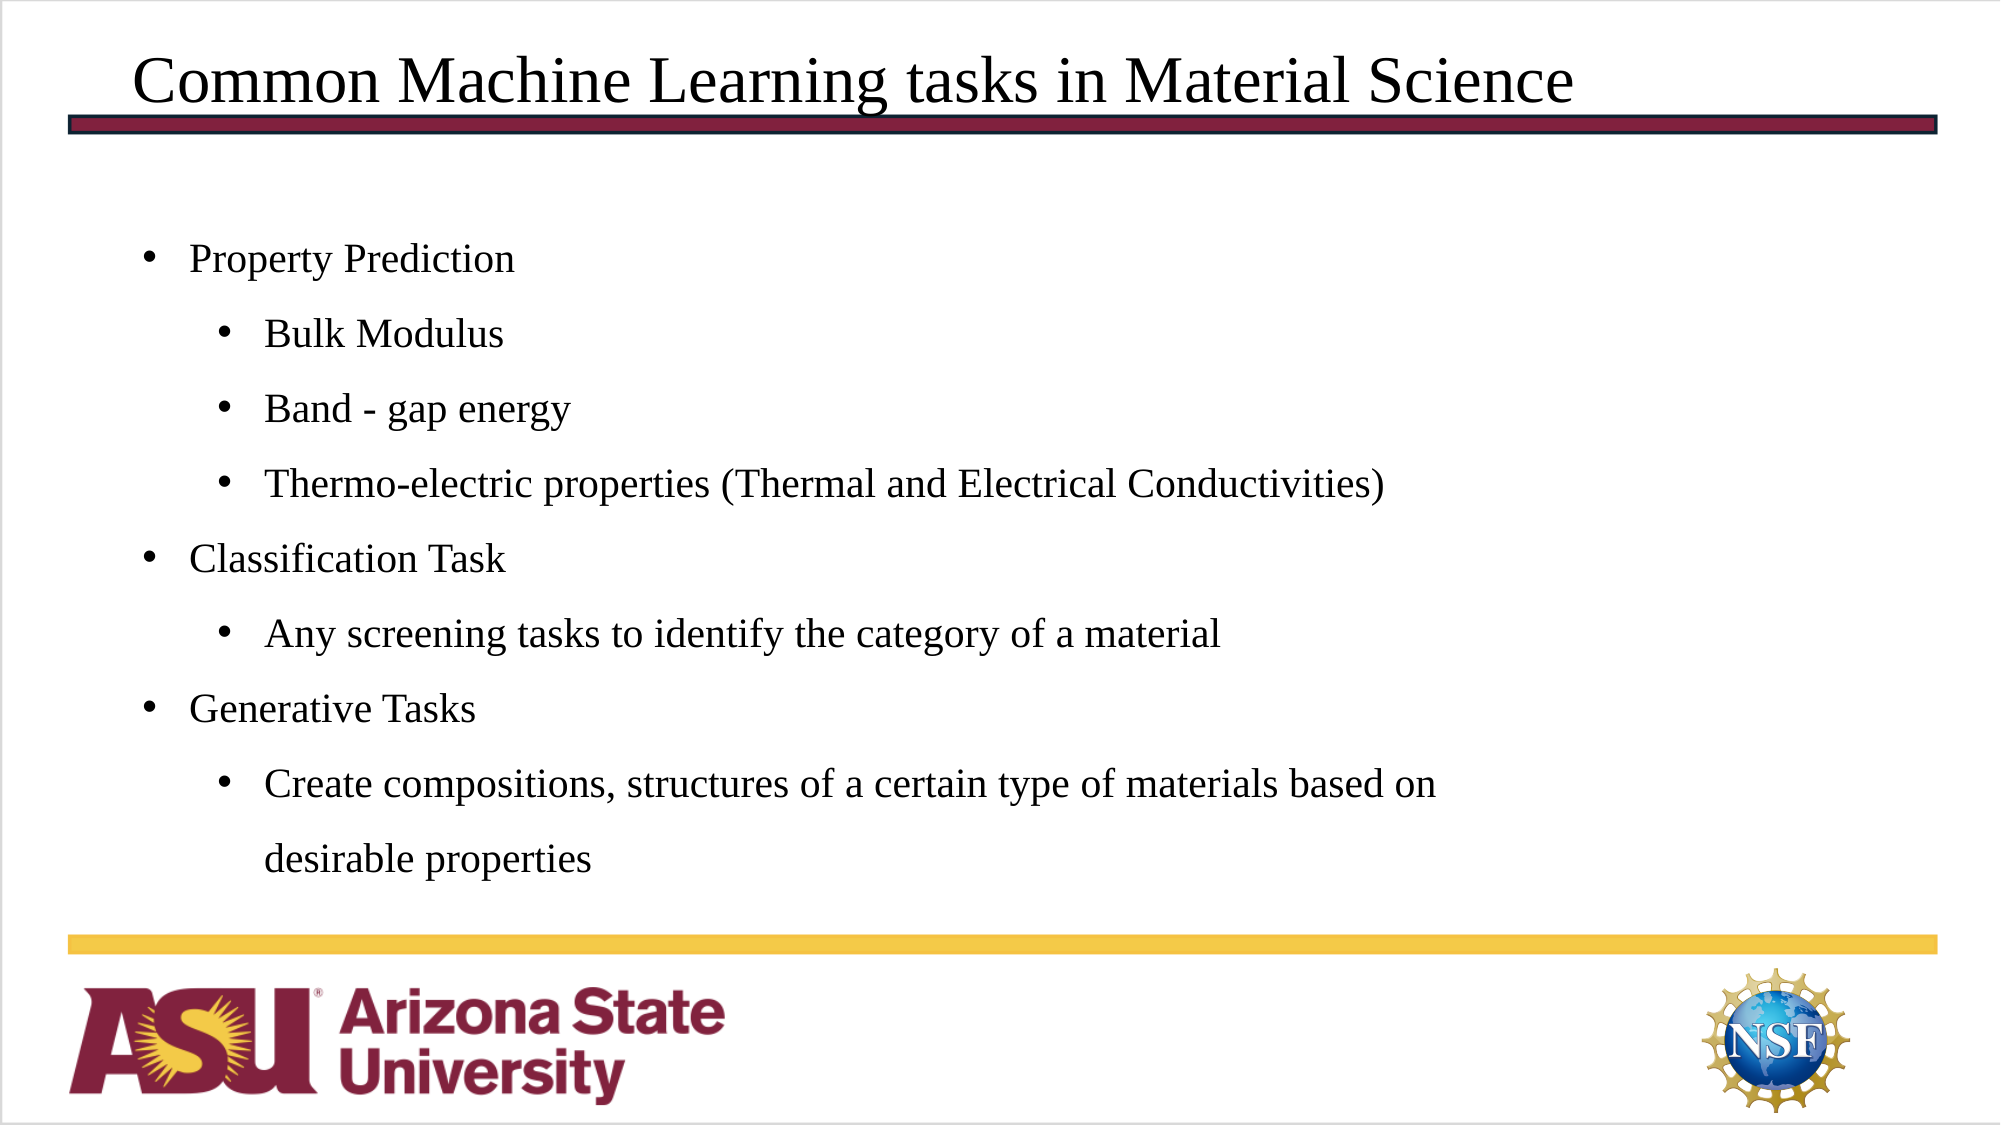

Common Machine Learning tasks in Material Science
Property Prediction
Bulk Modulus
Band - gap energy
Thermo-electric properties (Thermal and Electrical Conductivities)
Classification Task
Any screening tasks to identify the category of a material
Generative Tasks
Create compositions, structures of a certain type of materials based on desirable properties